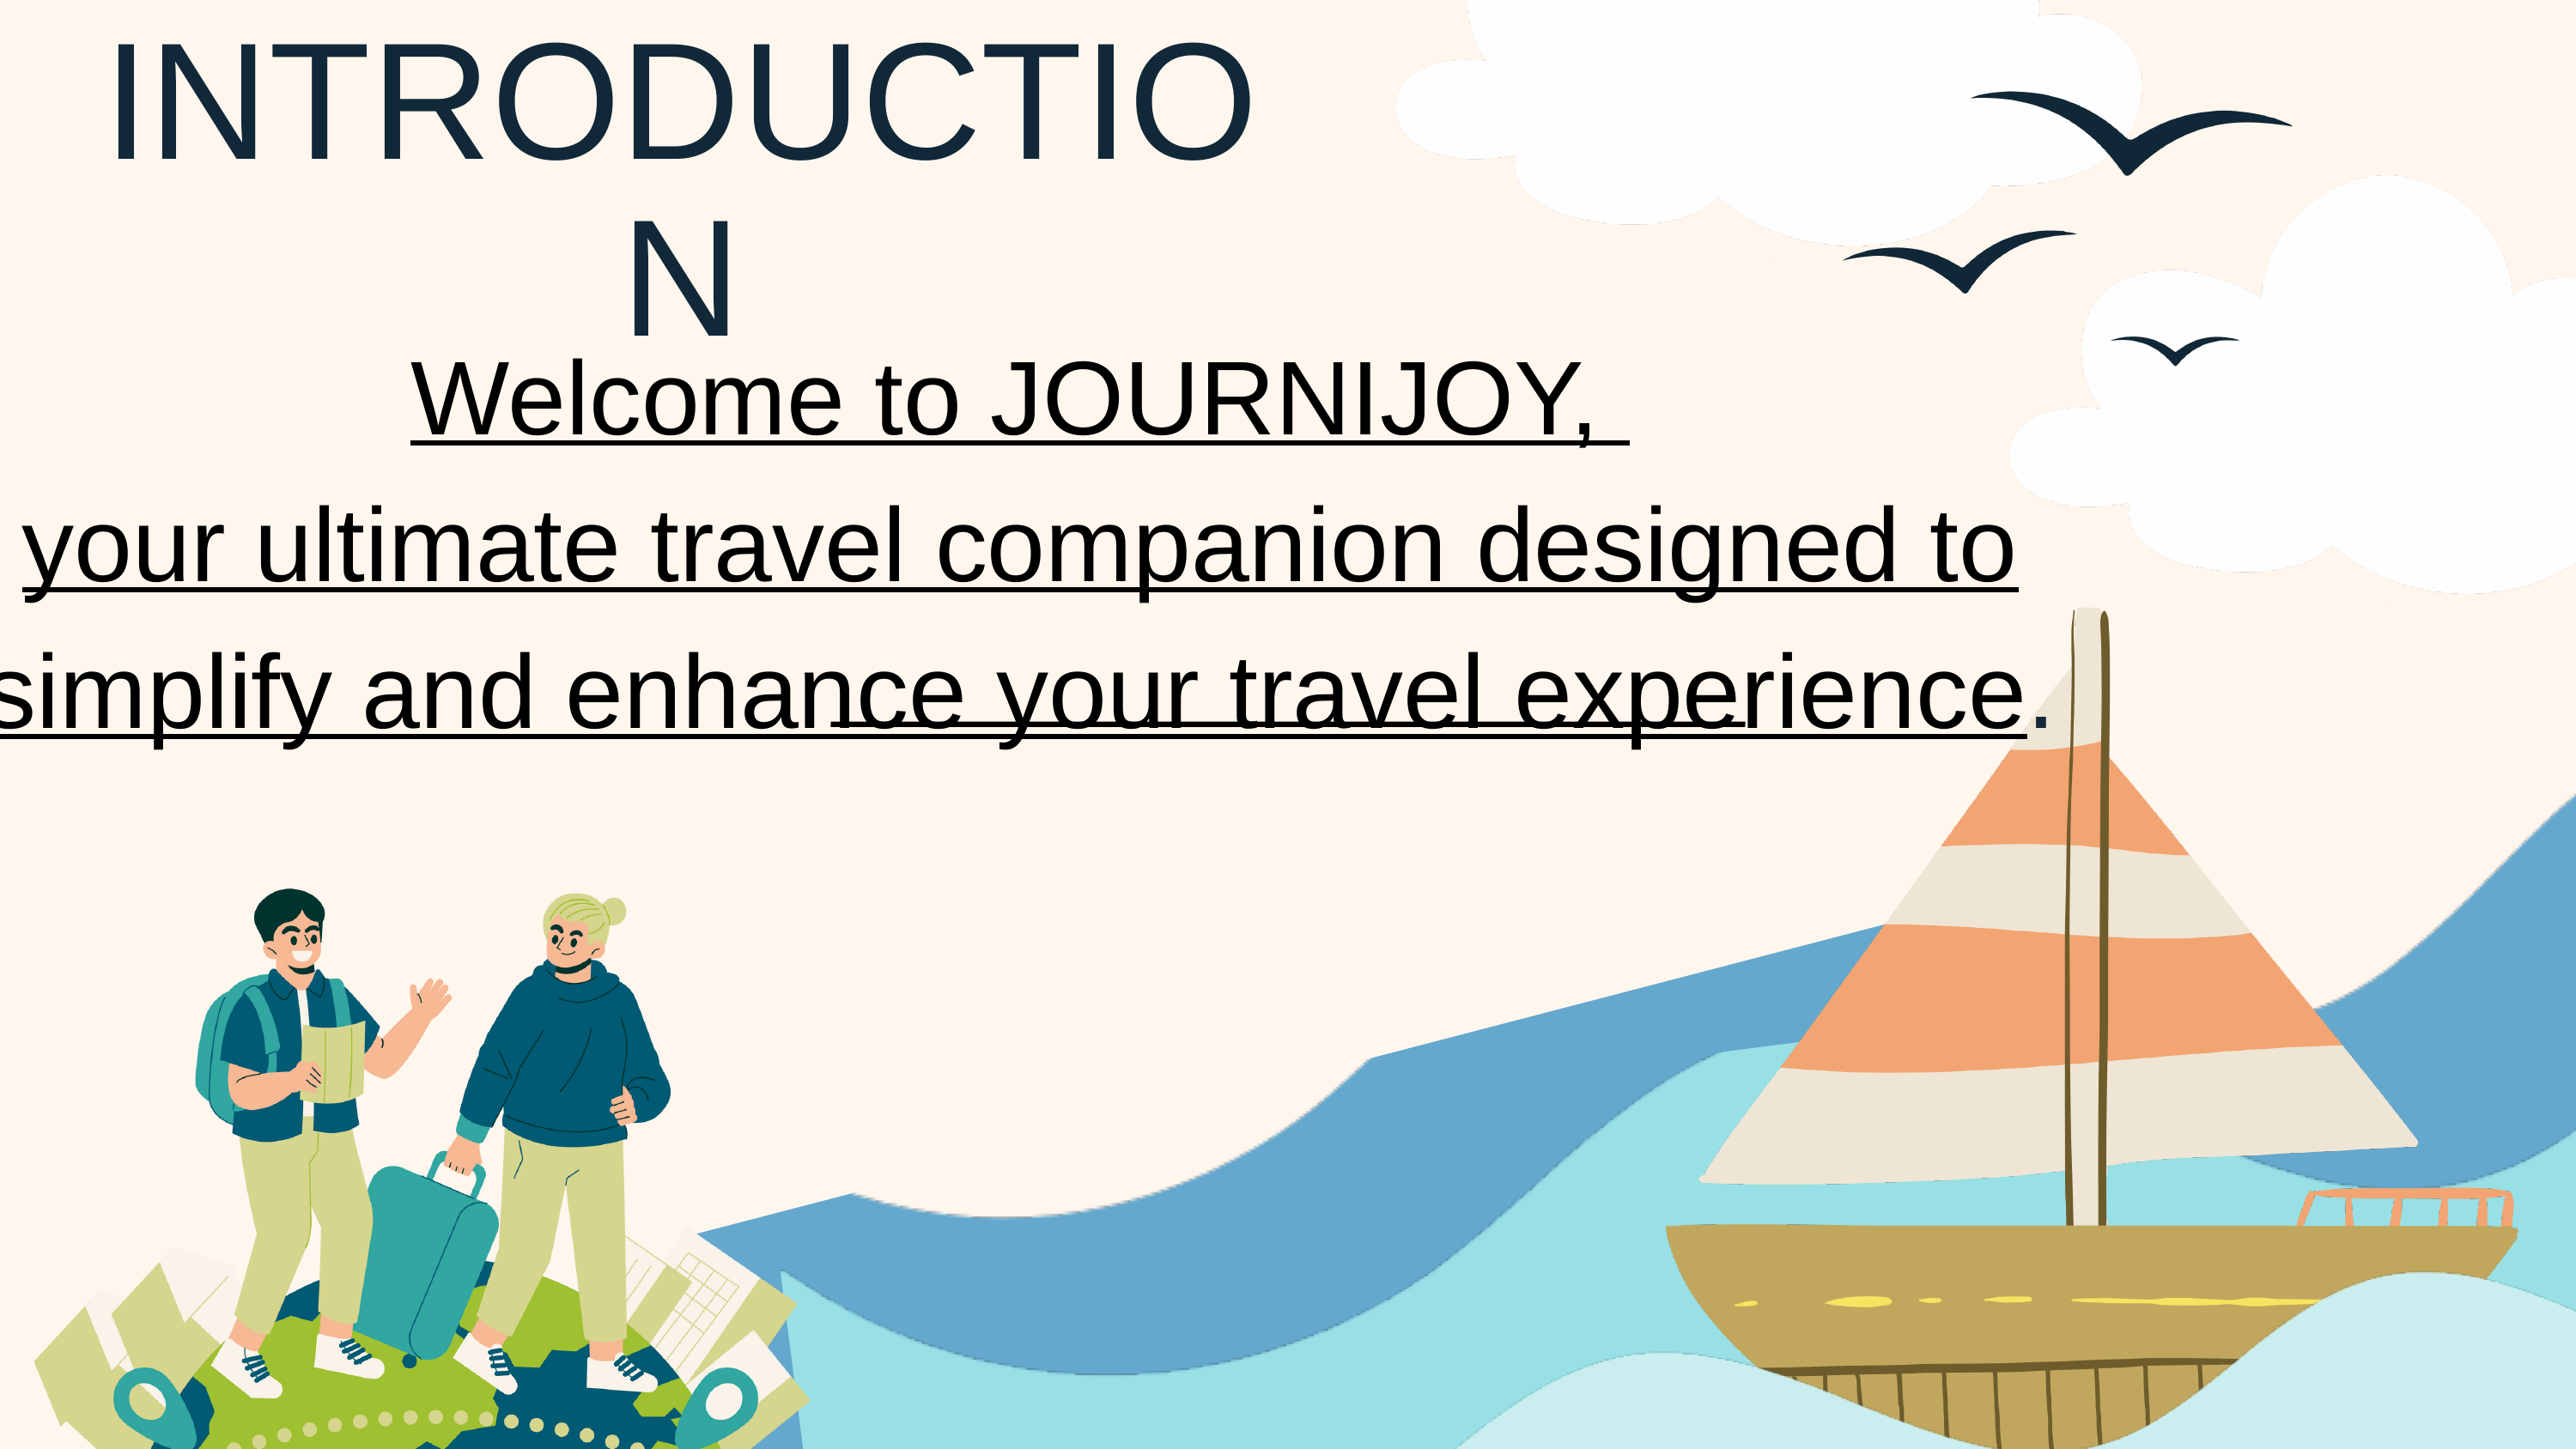

INTRODUCTION

Welcome to JOURNIJOY,
your ultimate travel companion designed to simplify and enhance your travel experience.